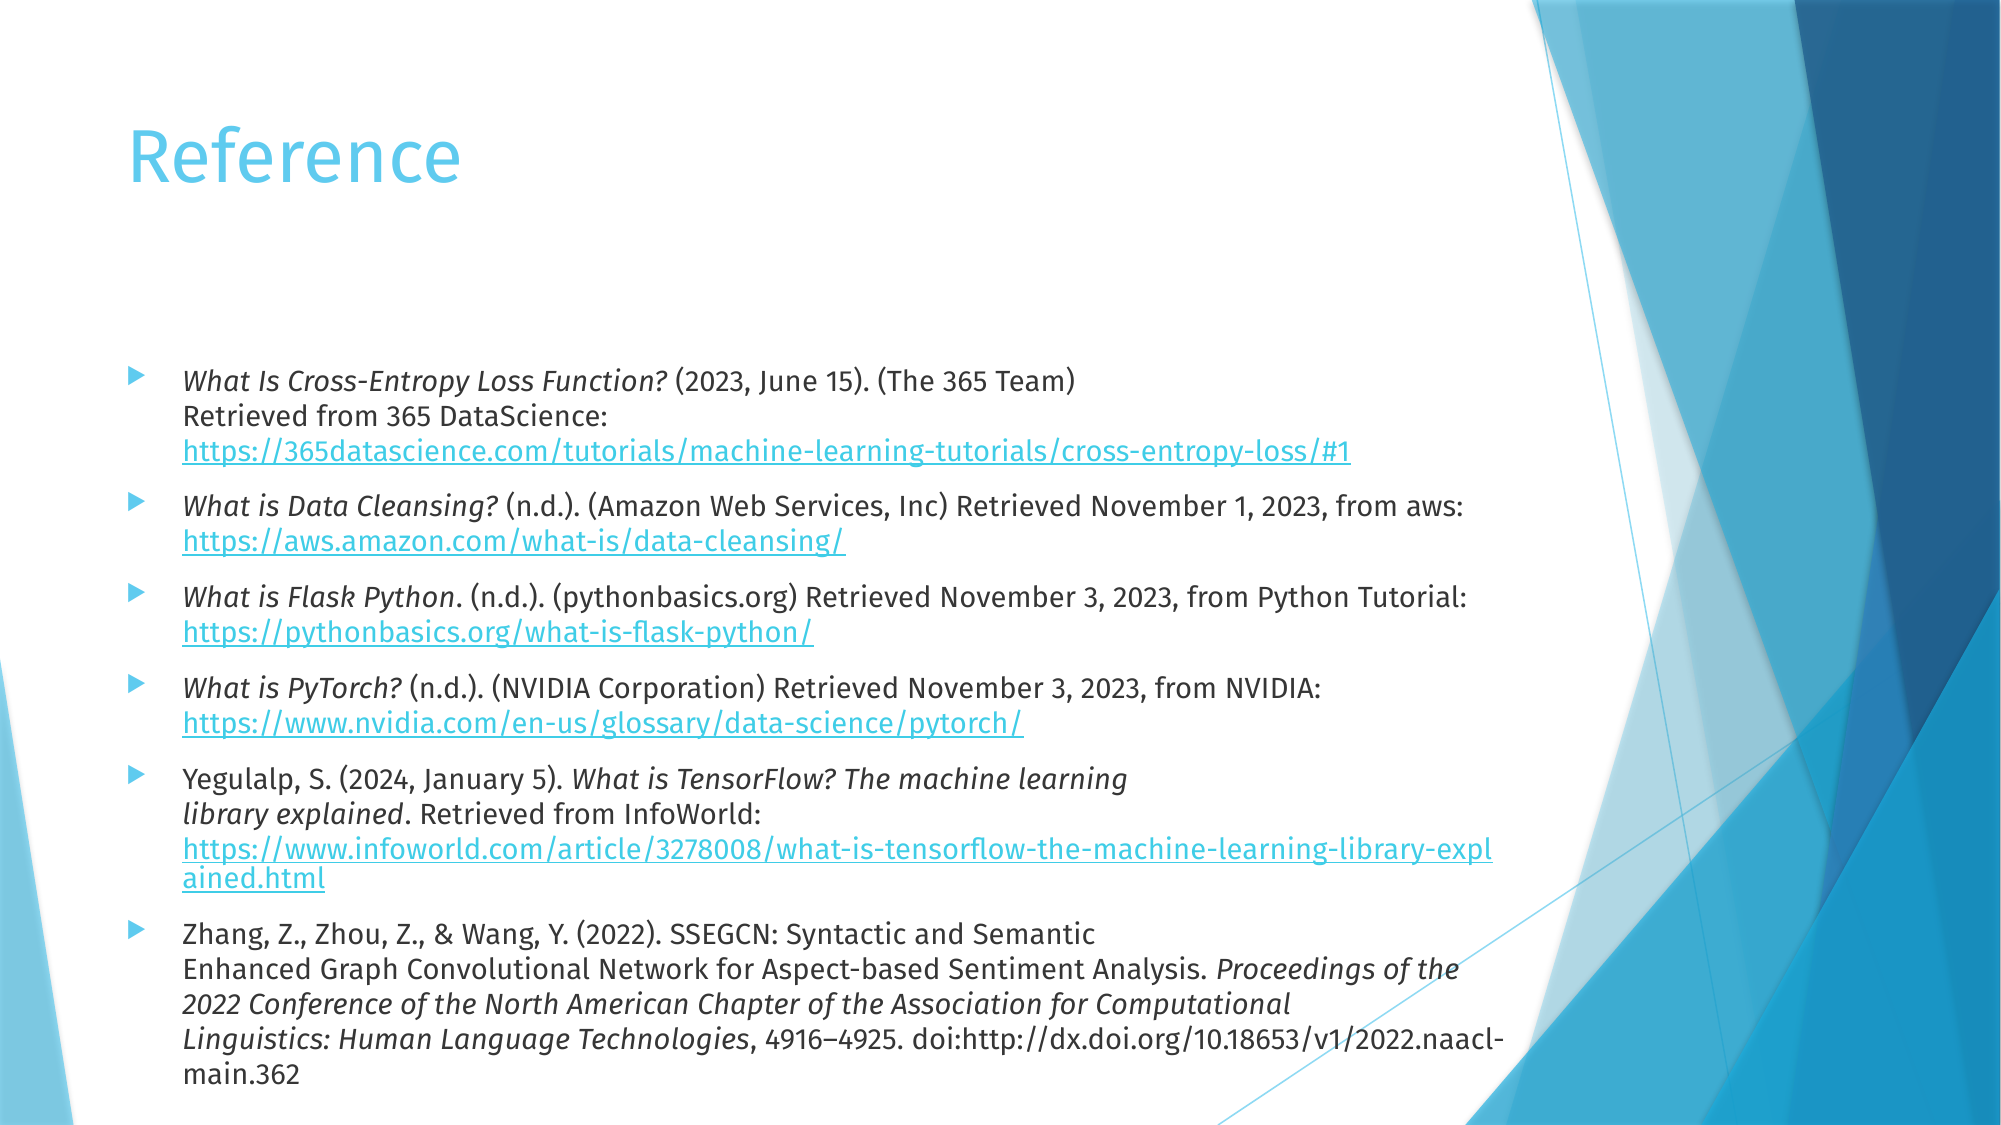

# Reference

What Is Cross-Entropy Loss Function? (2023, June 15). (The 365 Team) Retrieved from 365 DataScience: https://365datascience.com/tutorials/machine-learning-tutorials/cross-entropy-loss/#1
What is Data Cleansing? (n.d.). (Amazon Web Services, Inc) Retrieved November 1, 2023, from aws: https://aws.amazon.com/what-is/data-cleansing/
What is Flask Python. (n.d.). (pythonbasics.org) Retrieved November 3, 2023, from Python Tutorial: https://pythonbasics.org/what-is-flask-python/
What is PyTorch? (n.d.). (NVIDIA Corporation) Retrieved November 3, 2023, from NVIDIA: https://www.nvidia.com/en-us/glossary/data-science/pytorch/
Yegulalp, S. (2024, January 5). What is TensorFlow? The machine learning library explained. Retrieved from InfoWorld: https://www.infoworld.com/article/3278008/what-is-tensorflow-the-machine-learning-library-explained.html
Zhang, Z., Zhou, Z., & Wang, Y. (2022). SSEGCN: Syntactic and Semantic Enhanced Graph Convolutional Network for Aspect-based Sentiment Analysis. Proceedings of the 2022 Conference of the North American Chapter of the Association for Computational Linguistics: Human Language Technologies, 4916–4925. doi:http://dx.doi.org/10.18653/v1/2022.naacl-main.362